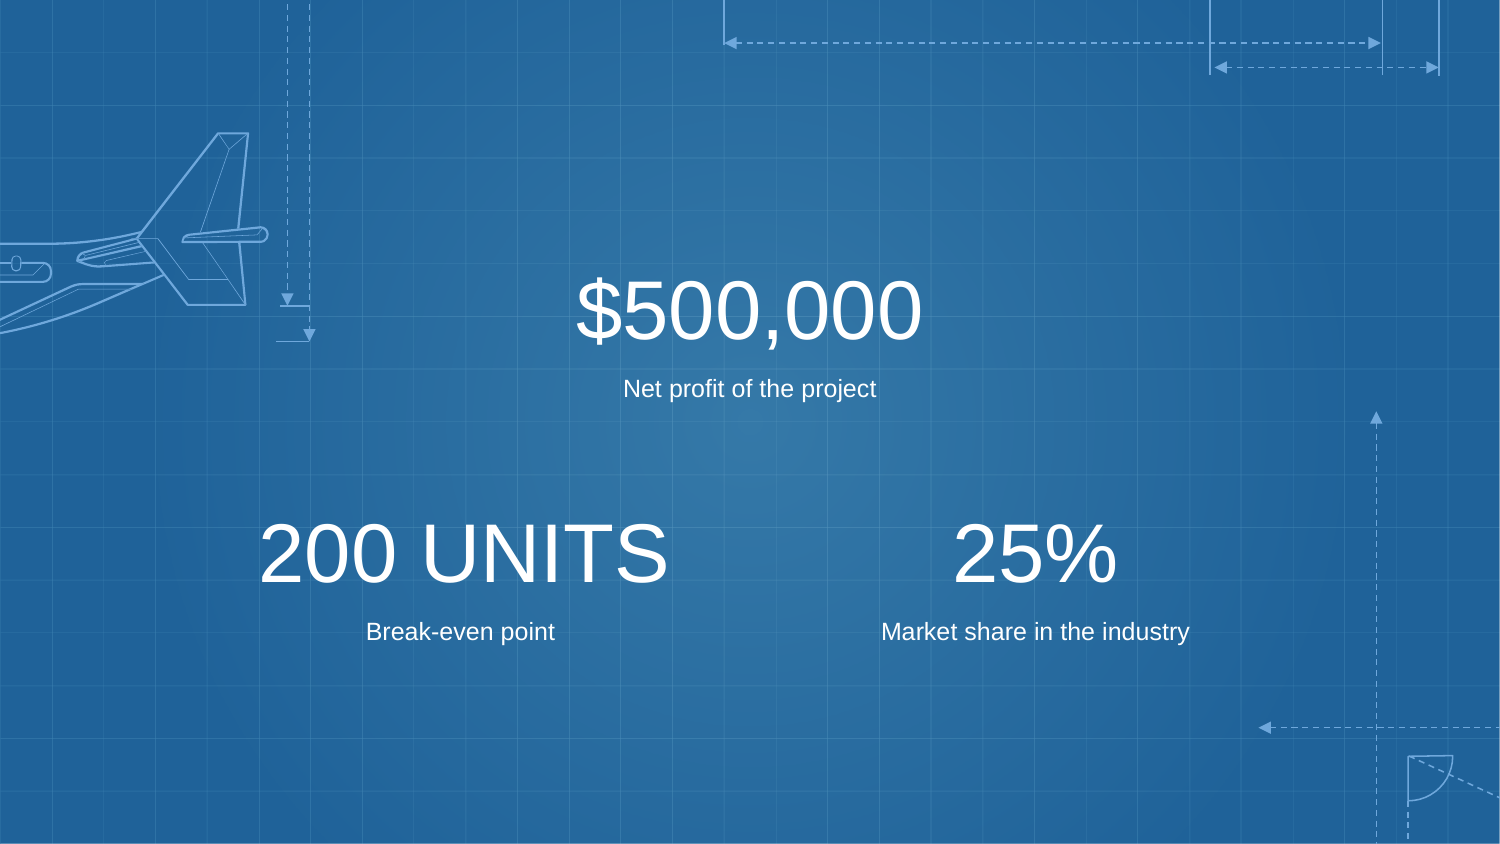

$500,000
Net profit of the project
# 200 UNITS
25%
Break-even point
Market share in the industry